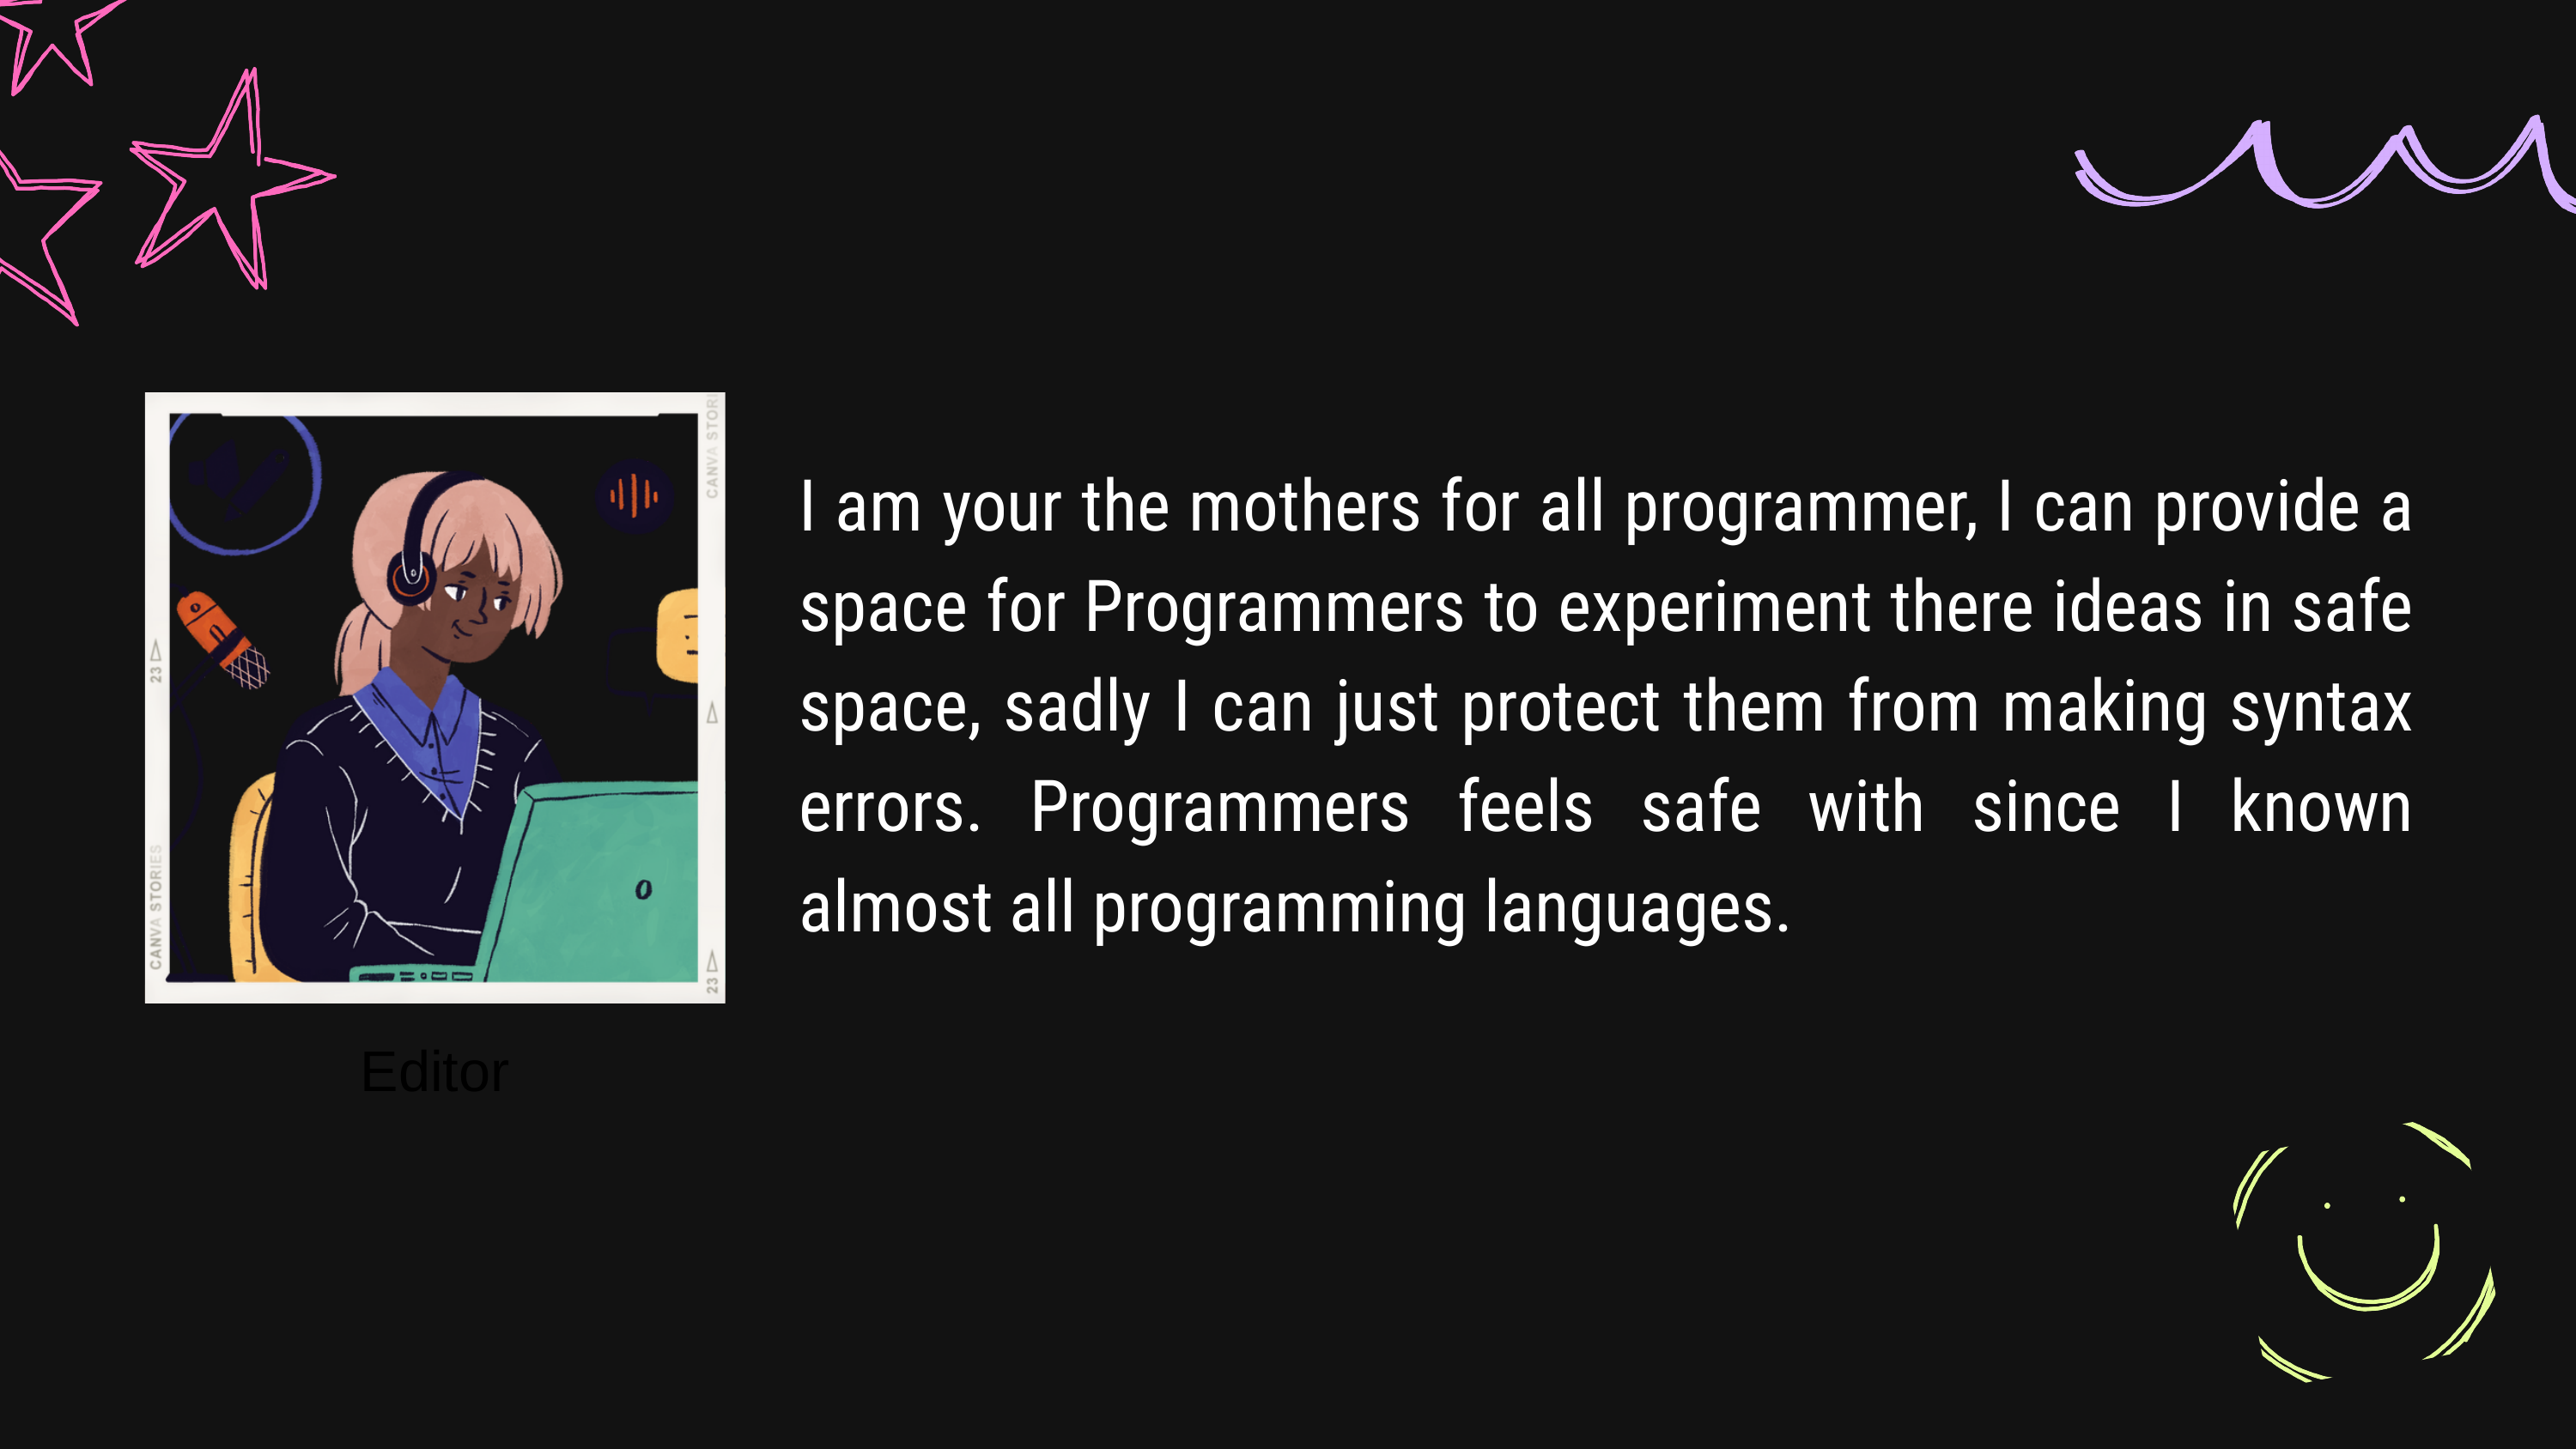

I am your the mothers for all programmer, I can provide a space for Programmers to experiment there ideas in safe space, sadly I can just protect them from making syntax errors. Programmers feels safe with since I known almost all programming languages.
Editor